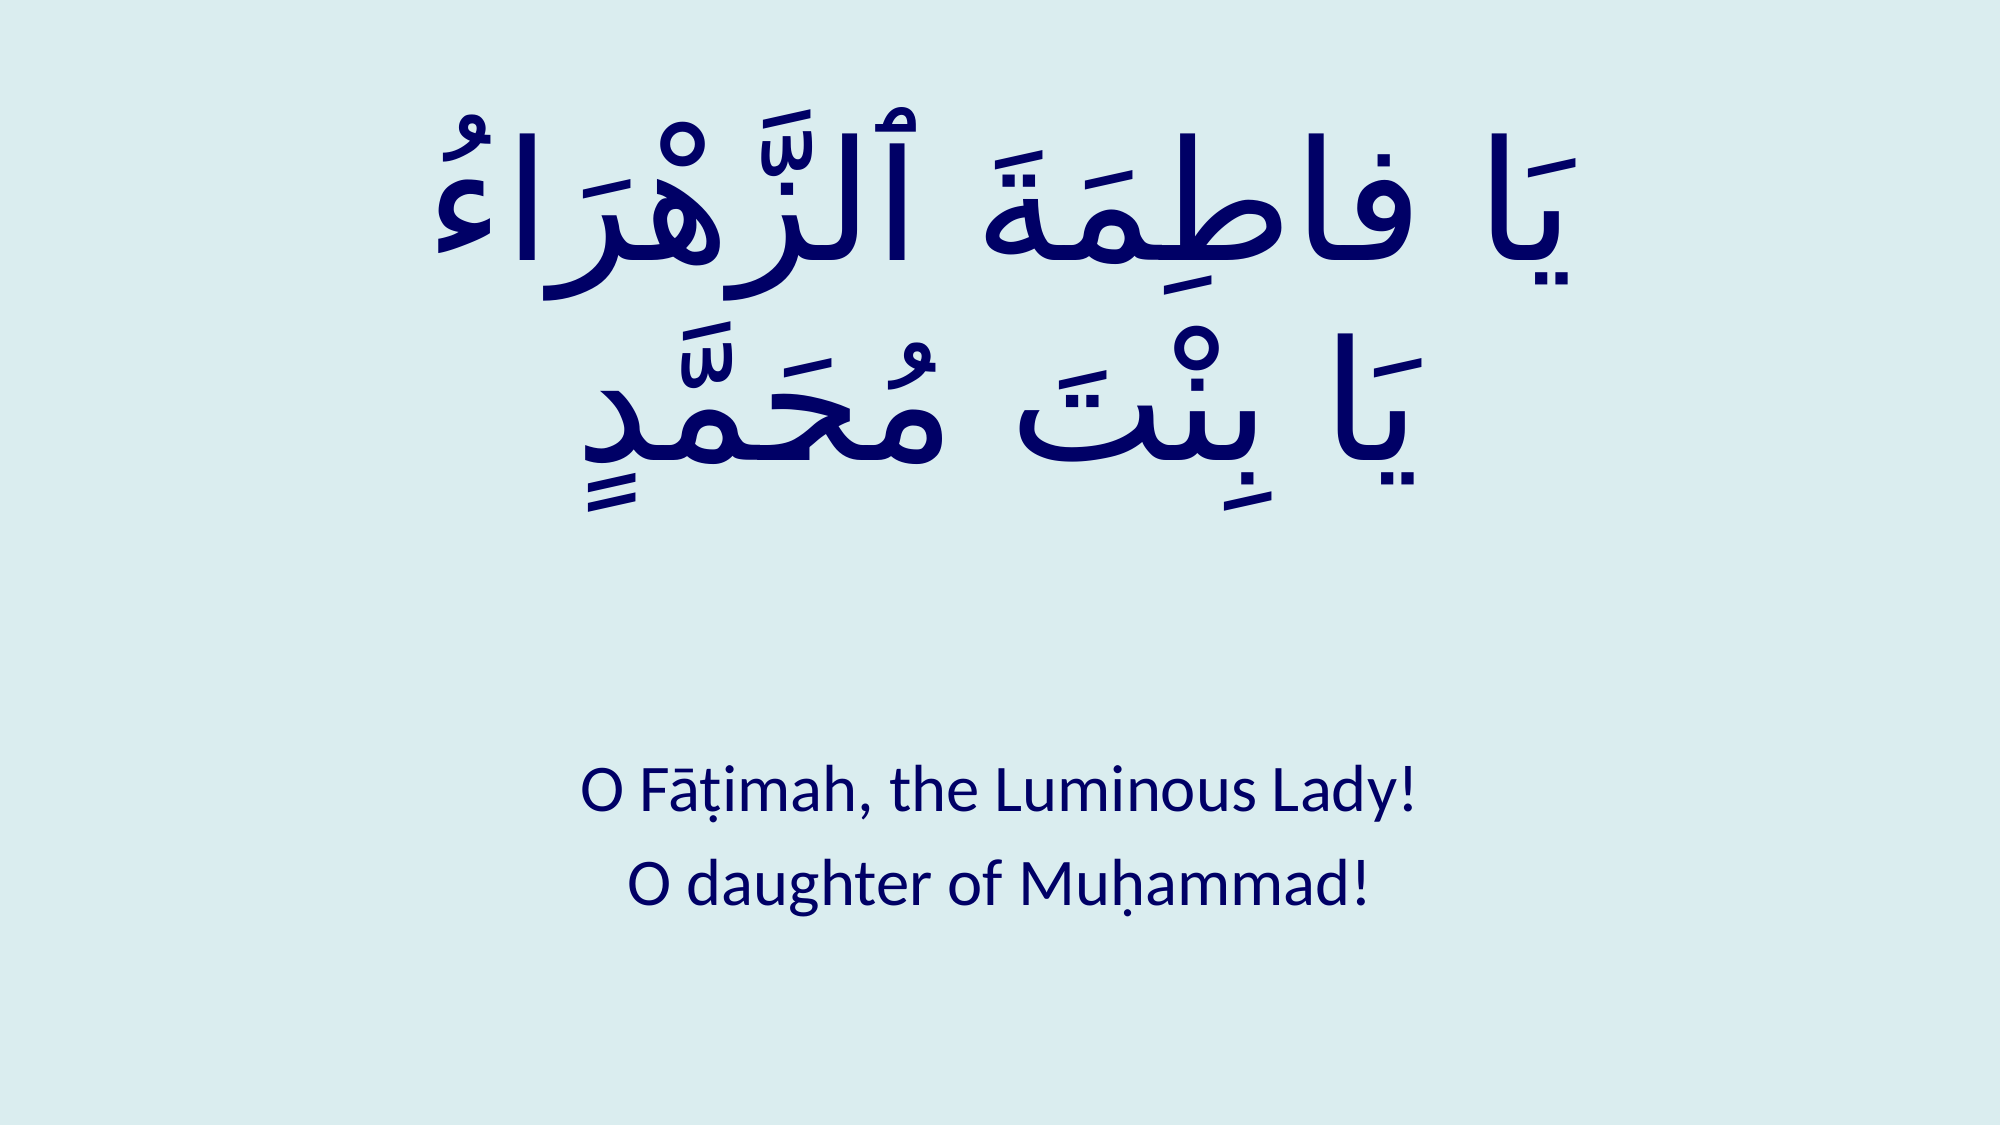

# يَا فاطِمَةَ ٱلزَّهْرَاءُ يَا بِنْتَ مُحَمَّدٍ
O Fāṭimah, the Luminous Lady!
O daughter of Muḥammad!